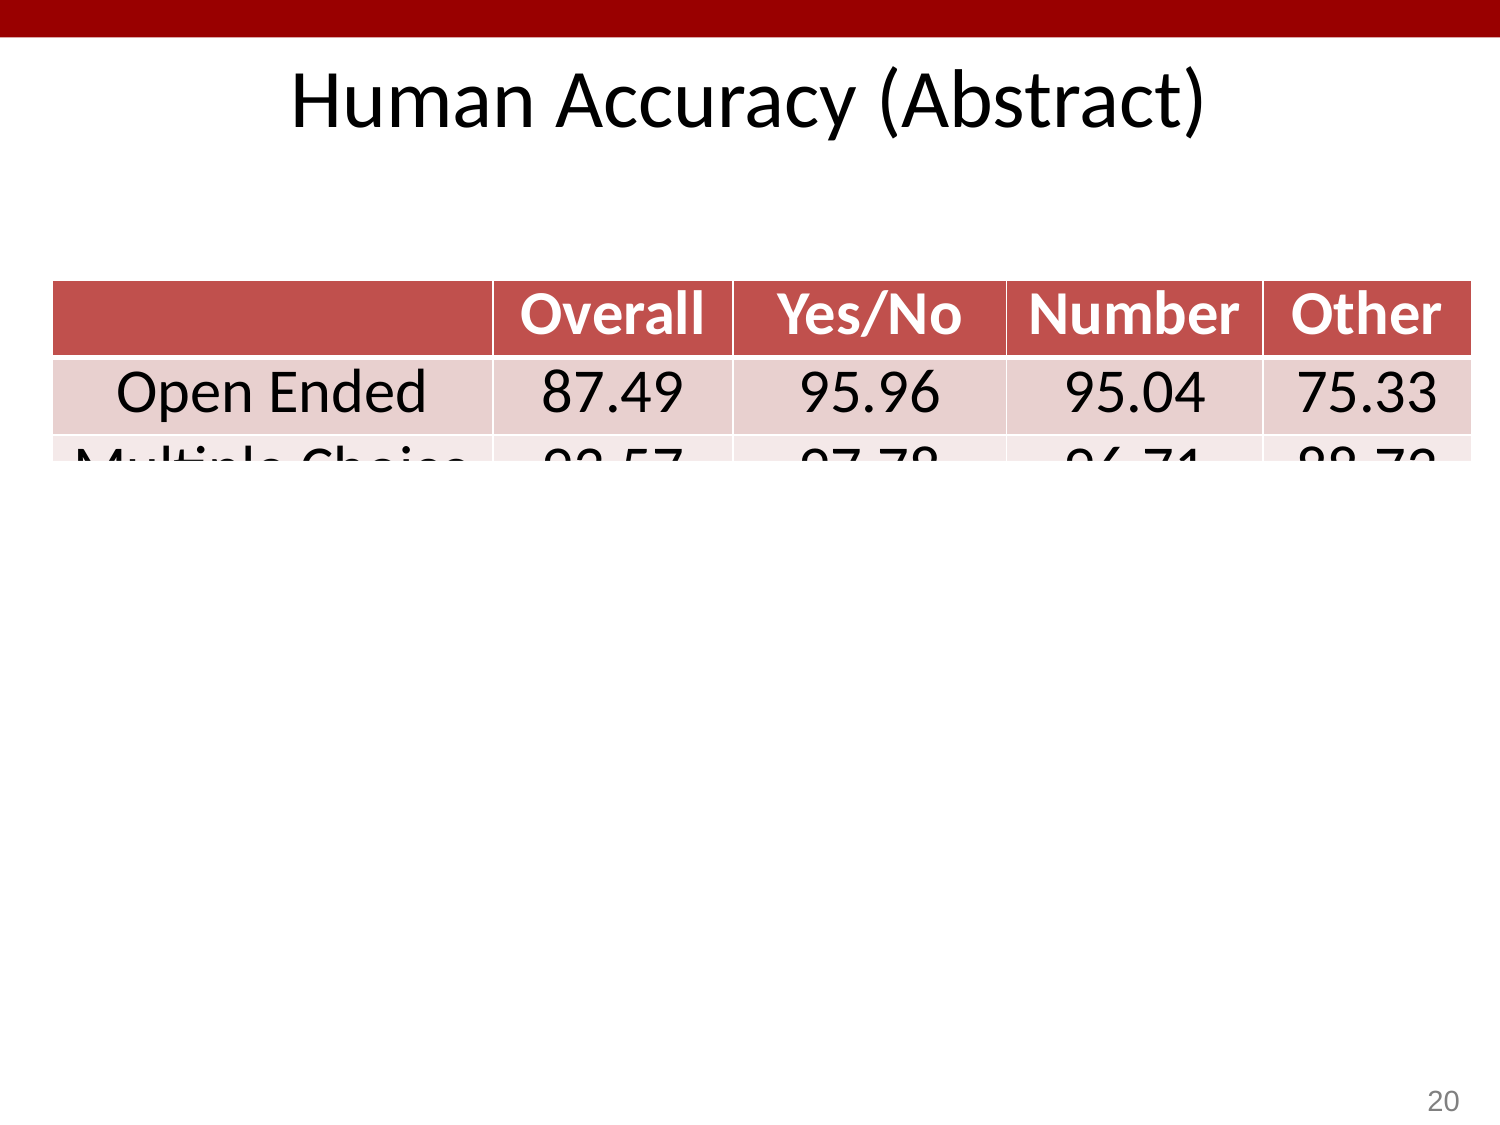

# Human Accuracy (Abstract)
|  | Overall | Yes/No | Number | Other |
| --- | --- | --- | --- | --- |
| Open Ended | 87.49 | 95.96 | 95.04 | 75.33 |
| Multiple Choice | 93.57 | 97.78 | 96.71 | 88.73 |

20